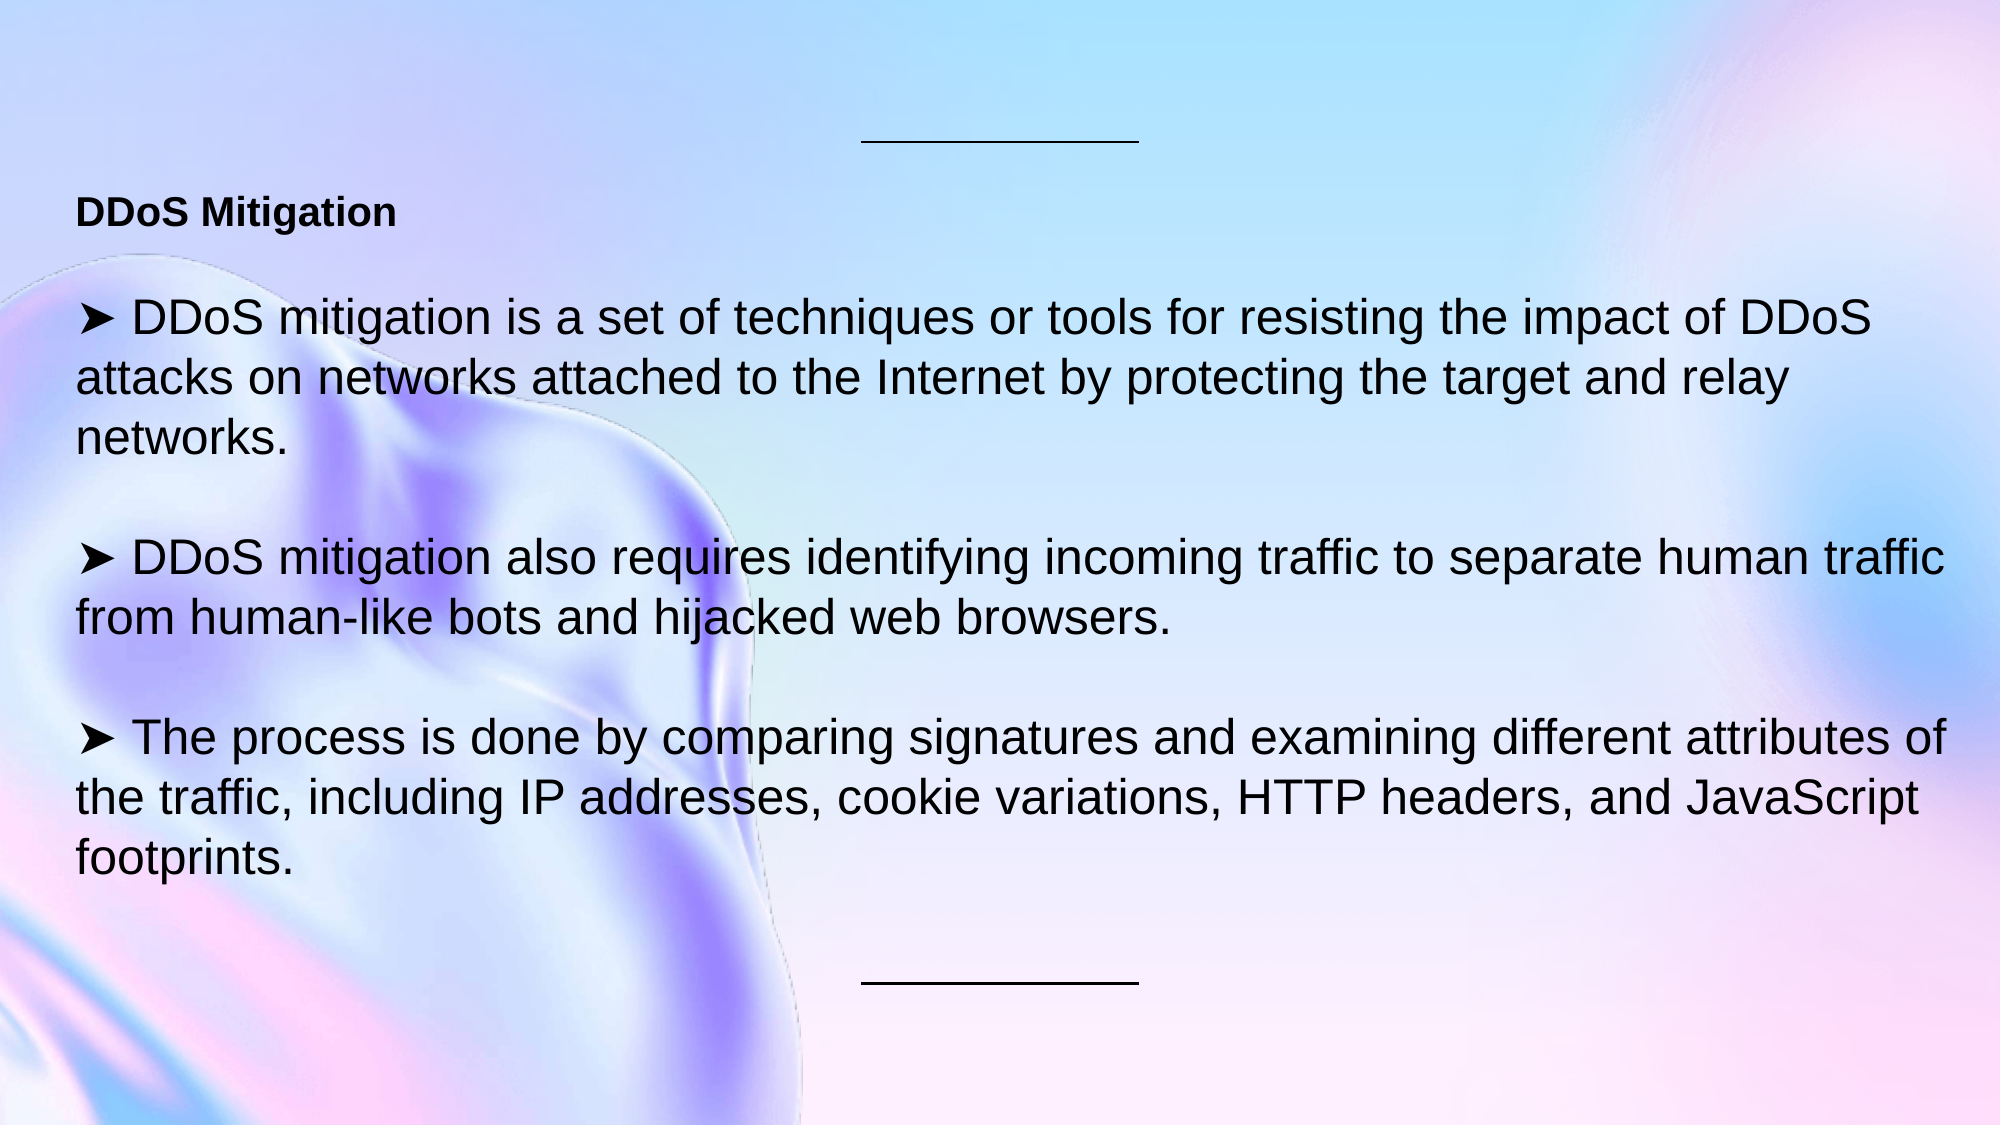

DDoS Mitigation

➤ DDoS mitigation is a set of techniques or tools for resisting the impact of DDoS attacks on networks attached to the Internet by protecting the target and relay networks.

➤ DDoS mitigation also requires identifying incoming traffic to separate human traffic from human-like bots and hijacked web browsers.

➤ The process is done by comparing signatures and examining different attributes of the traffic, including IP addresses, cookie variations, HTTP headers, and JavaScript footprints.

17